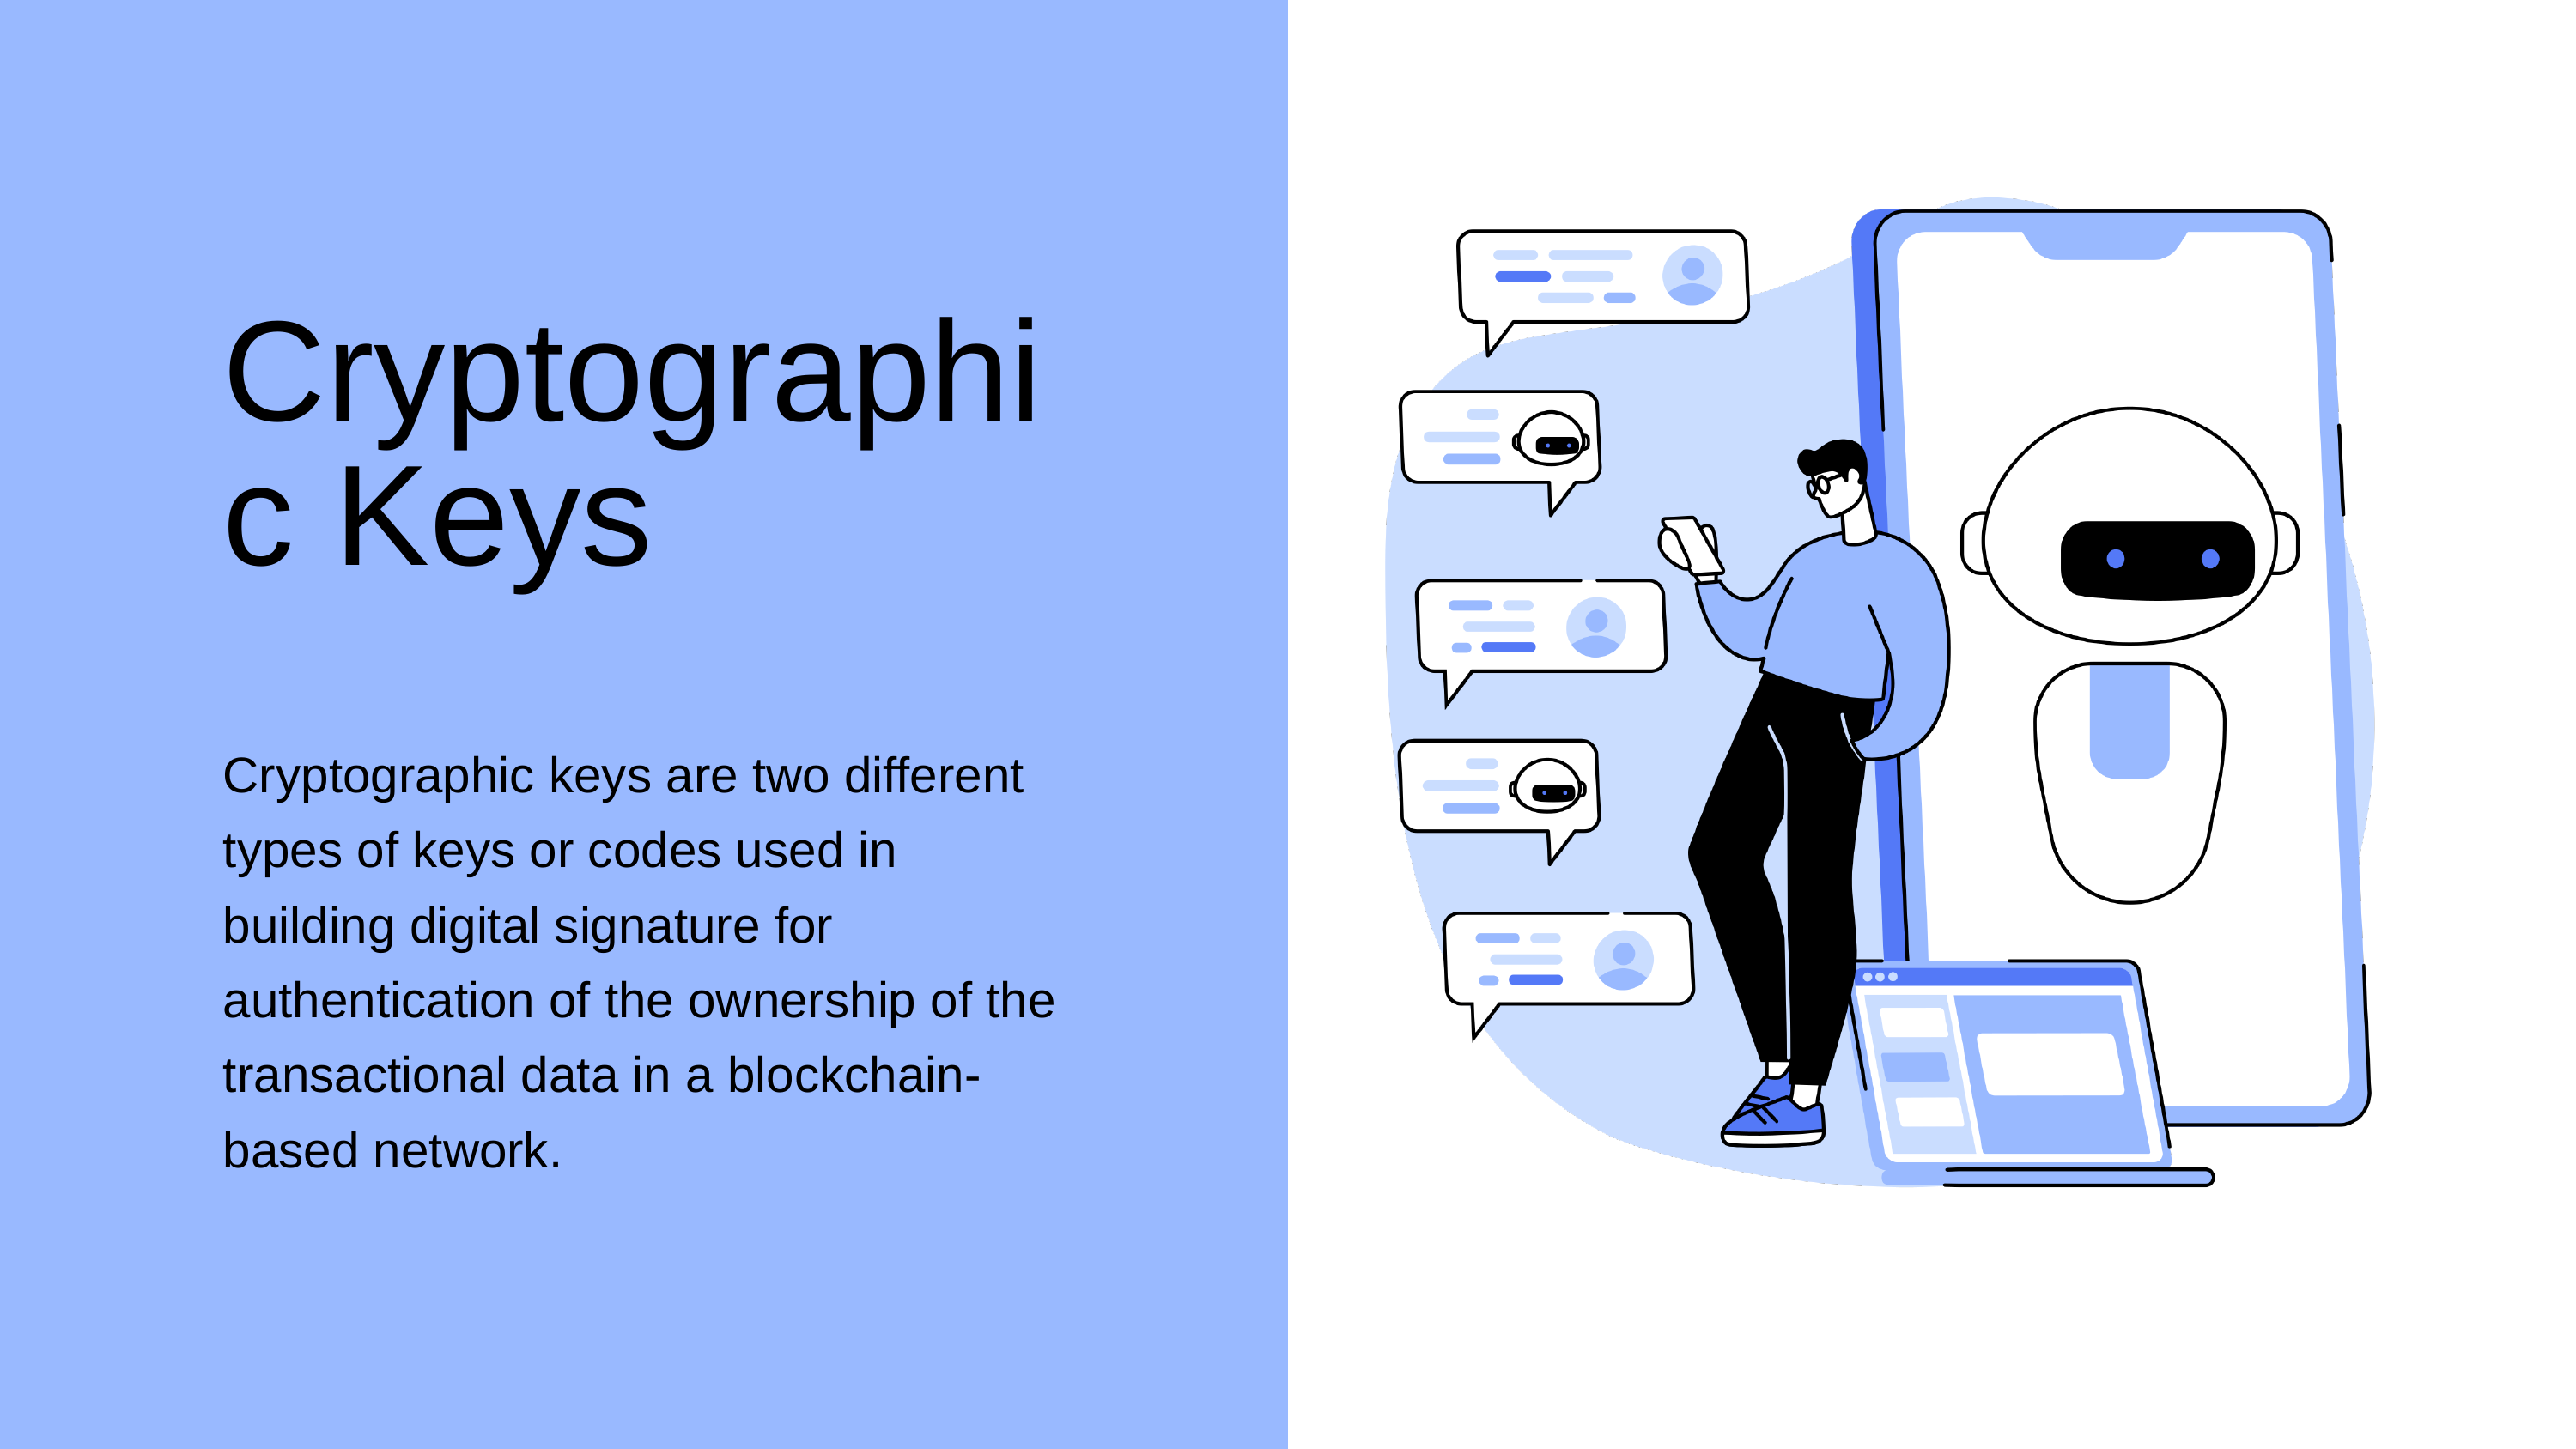

Cryptographic Keys
Cryptographic keys are two different types of keys or codes used in building digital signature for authentication of the ownership of the transactional data in a blockchain-based network.